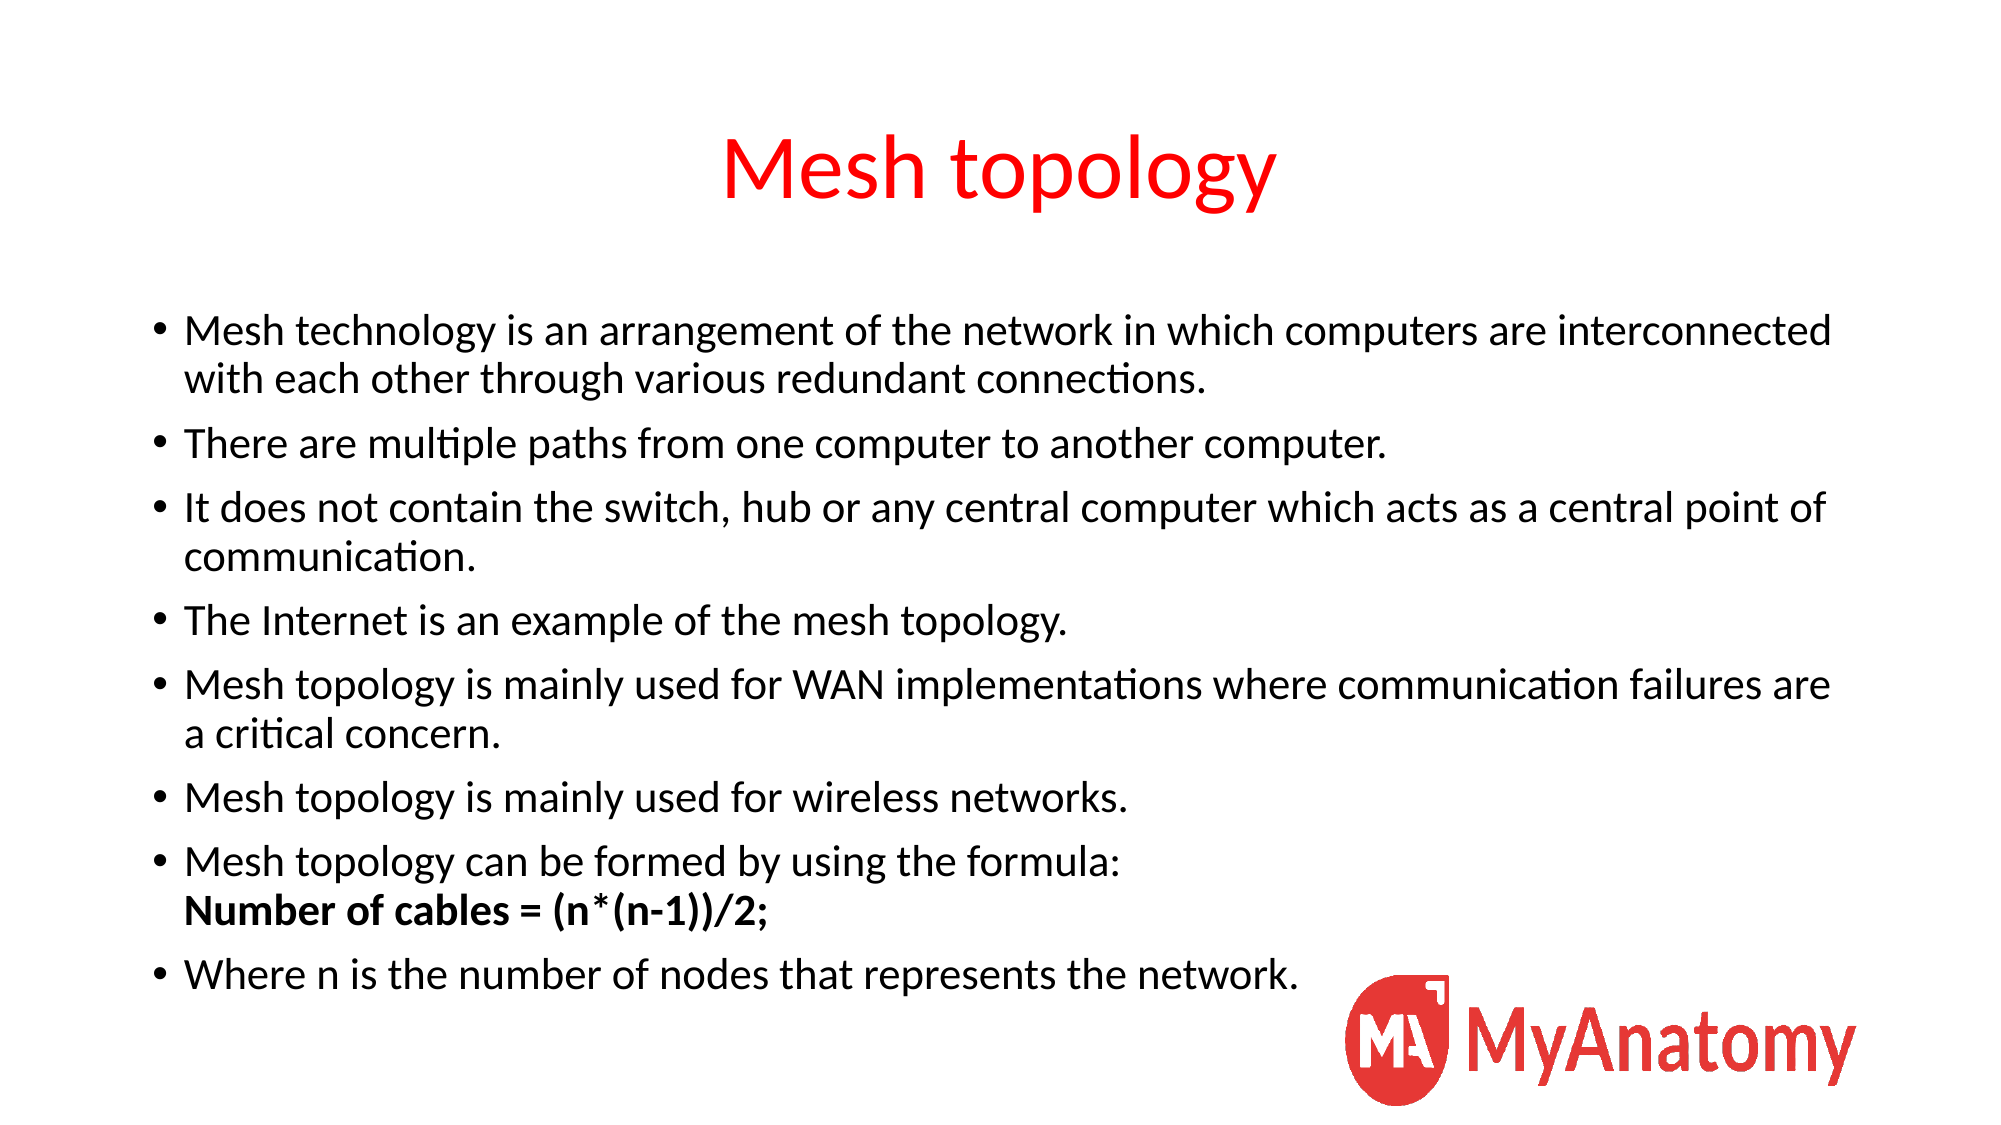

# Mesh topology
Mesh technology is an arrangement of the network in which computers are interconnected with each other through various redundant connections.
There are multiple paths from one computer to another computer.
It does not contain the switch, hub or any central computer which acts as a central point of communication.
The Internet is an example of the mesh topology.
Mesh topology is mainly used for WAN implementations where communication failures are a critical concern.
Mesh topology is mainly used for wireless networks.
Mesh topology can be formed by using the formula:
Number of cables = (n*(n-1))/2;
Where n is the number of nodes that represents the network.